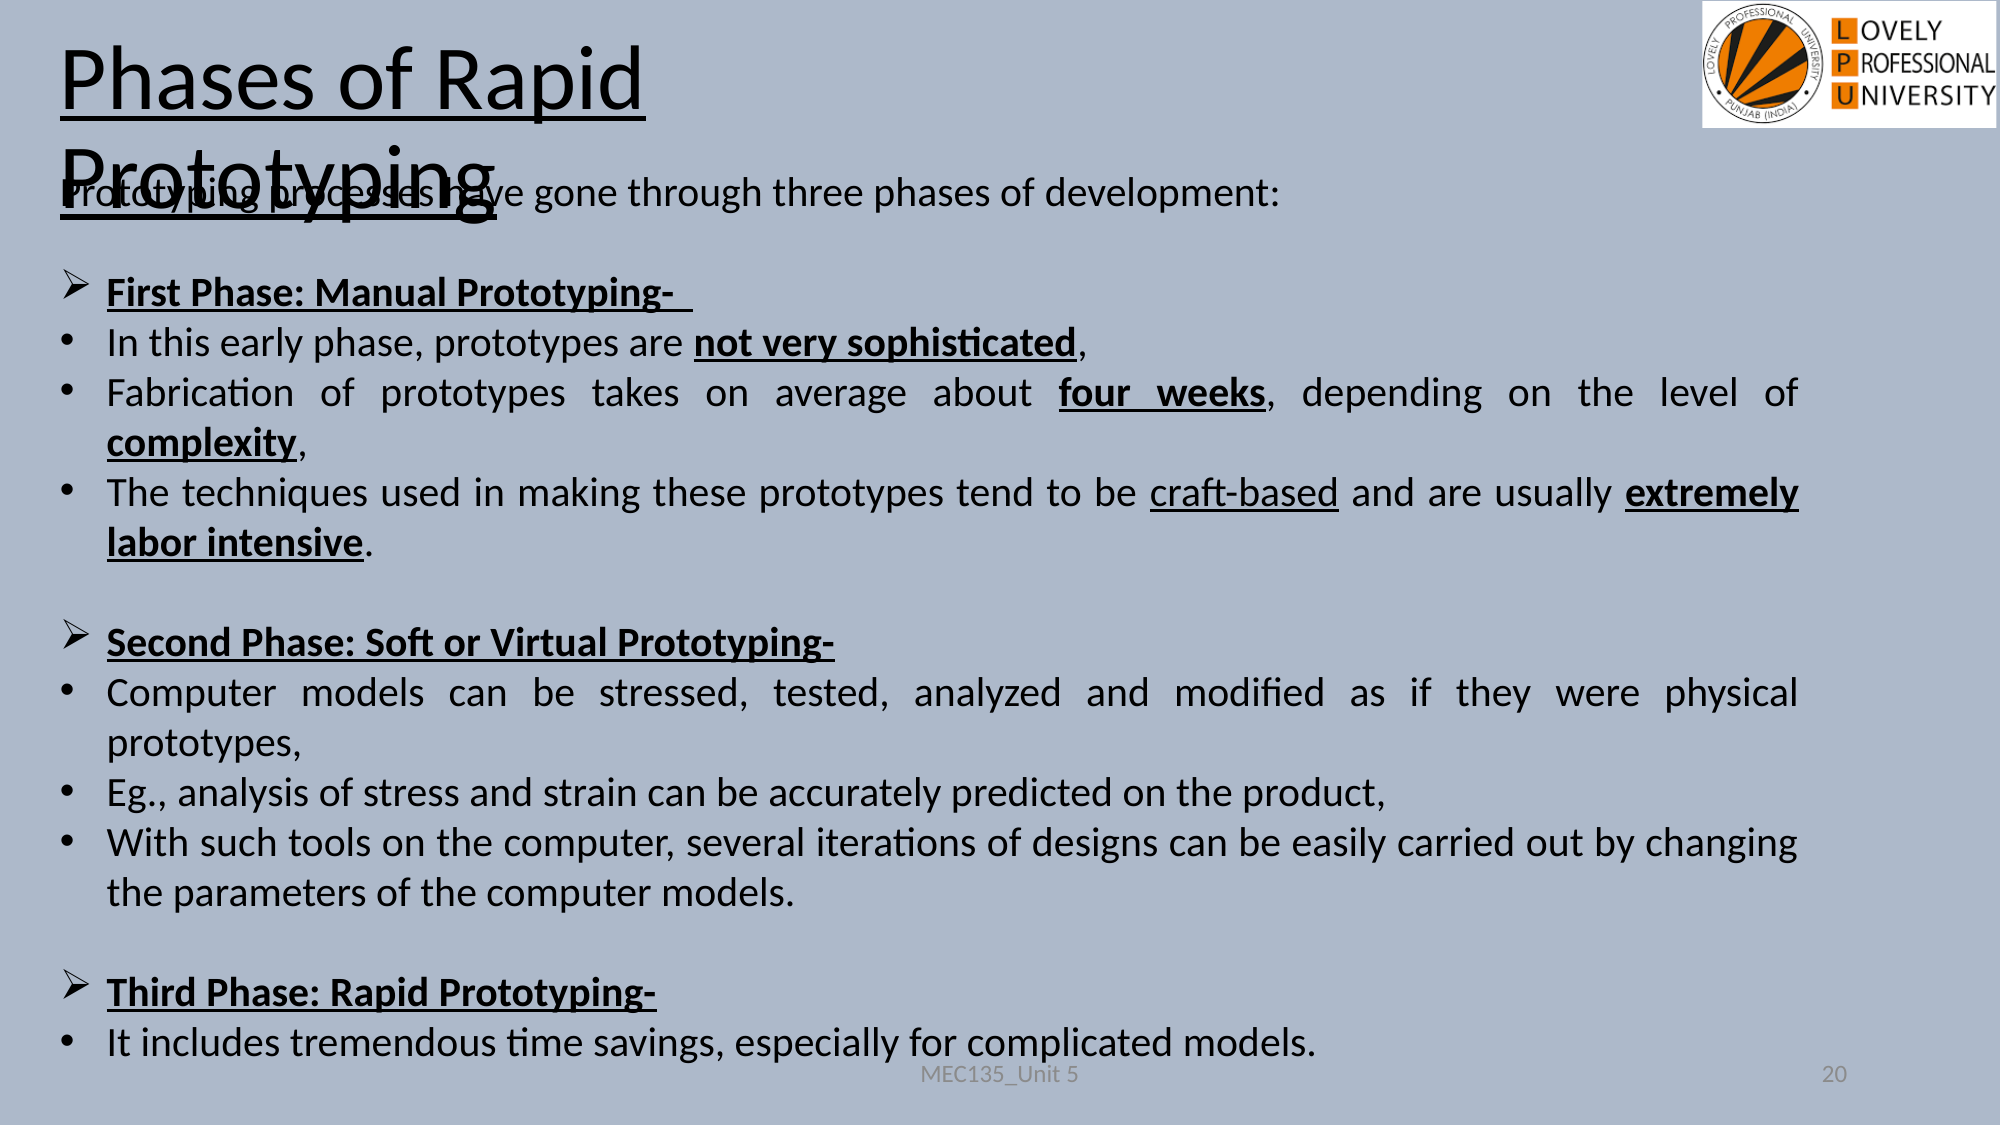

Phases of Rapid Prototyping
Prototyping processes have gone through three phases of development:

First Phase: Manual Prototyping-
In this early phase, prototypes are not very sophisticated,
Fabrication of prototypes takes on average about four weeks, depending on the level of complexity,
The techniques used in making these prototypes tend to be craft-based and are usually extremely labor intensive.

Second Phase: Soft or Virtual Prototyping-
Computer models can be stressed, tested, analyzed and modified as if they were physical prototypes,
Eg., analysis of stress and strain can be accurately predicted on the product,
With such tools on the computer, several iterations of designs can be easily carried out by changing the parameters of the computer models.

Third Phase: Rapid Prototyping-
It includes tremendous time savings, especially for complicated models.

MEC135_Unit 5
20